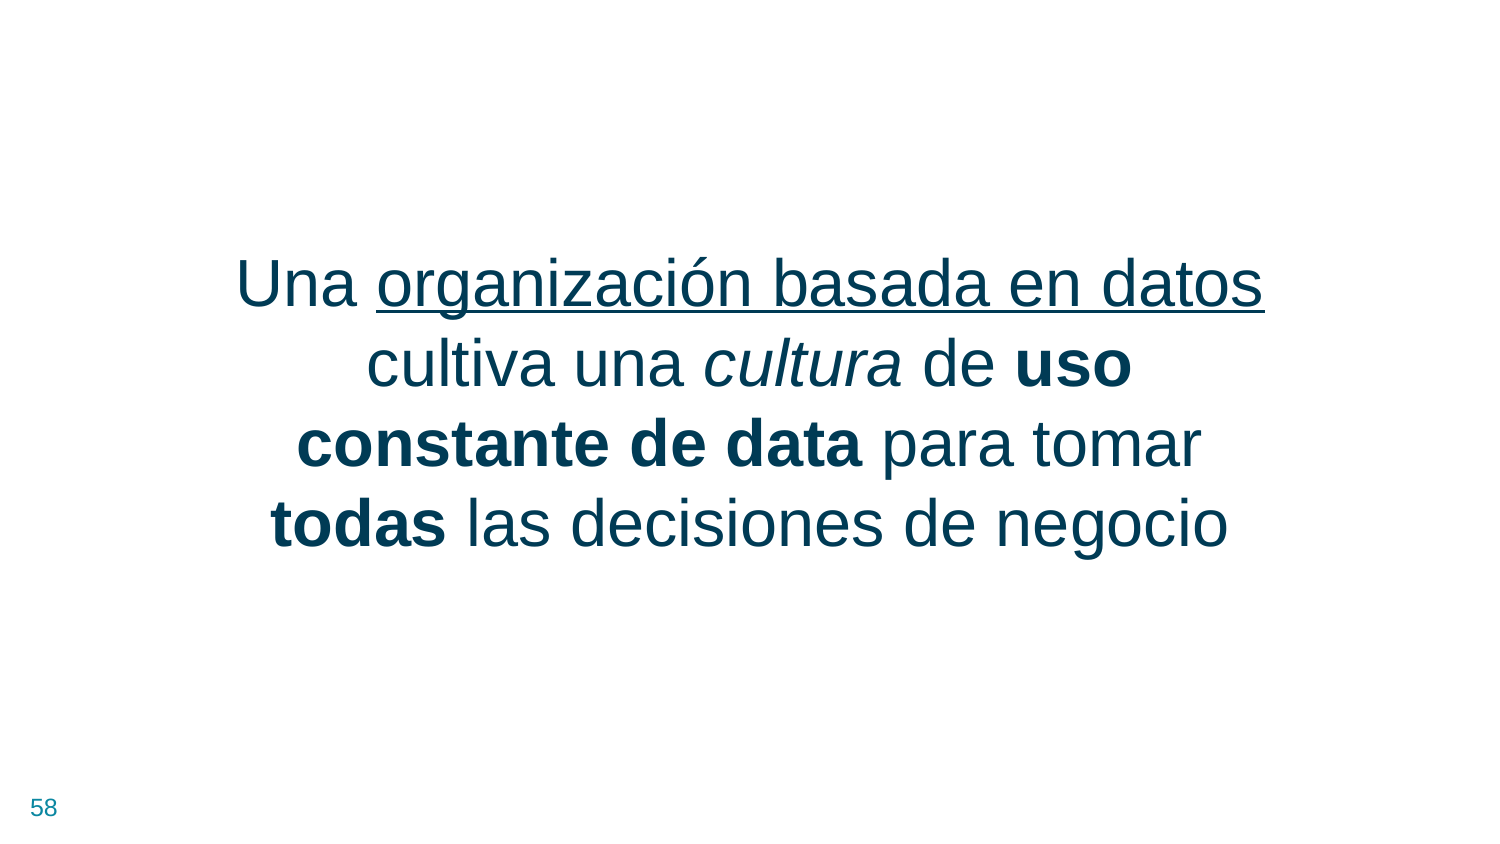

Una organización basada en datos cultiva una cultura de uso constante de data para tomar todas las decisiones de negocio

58